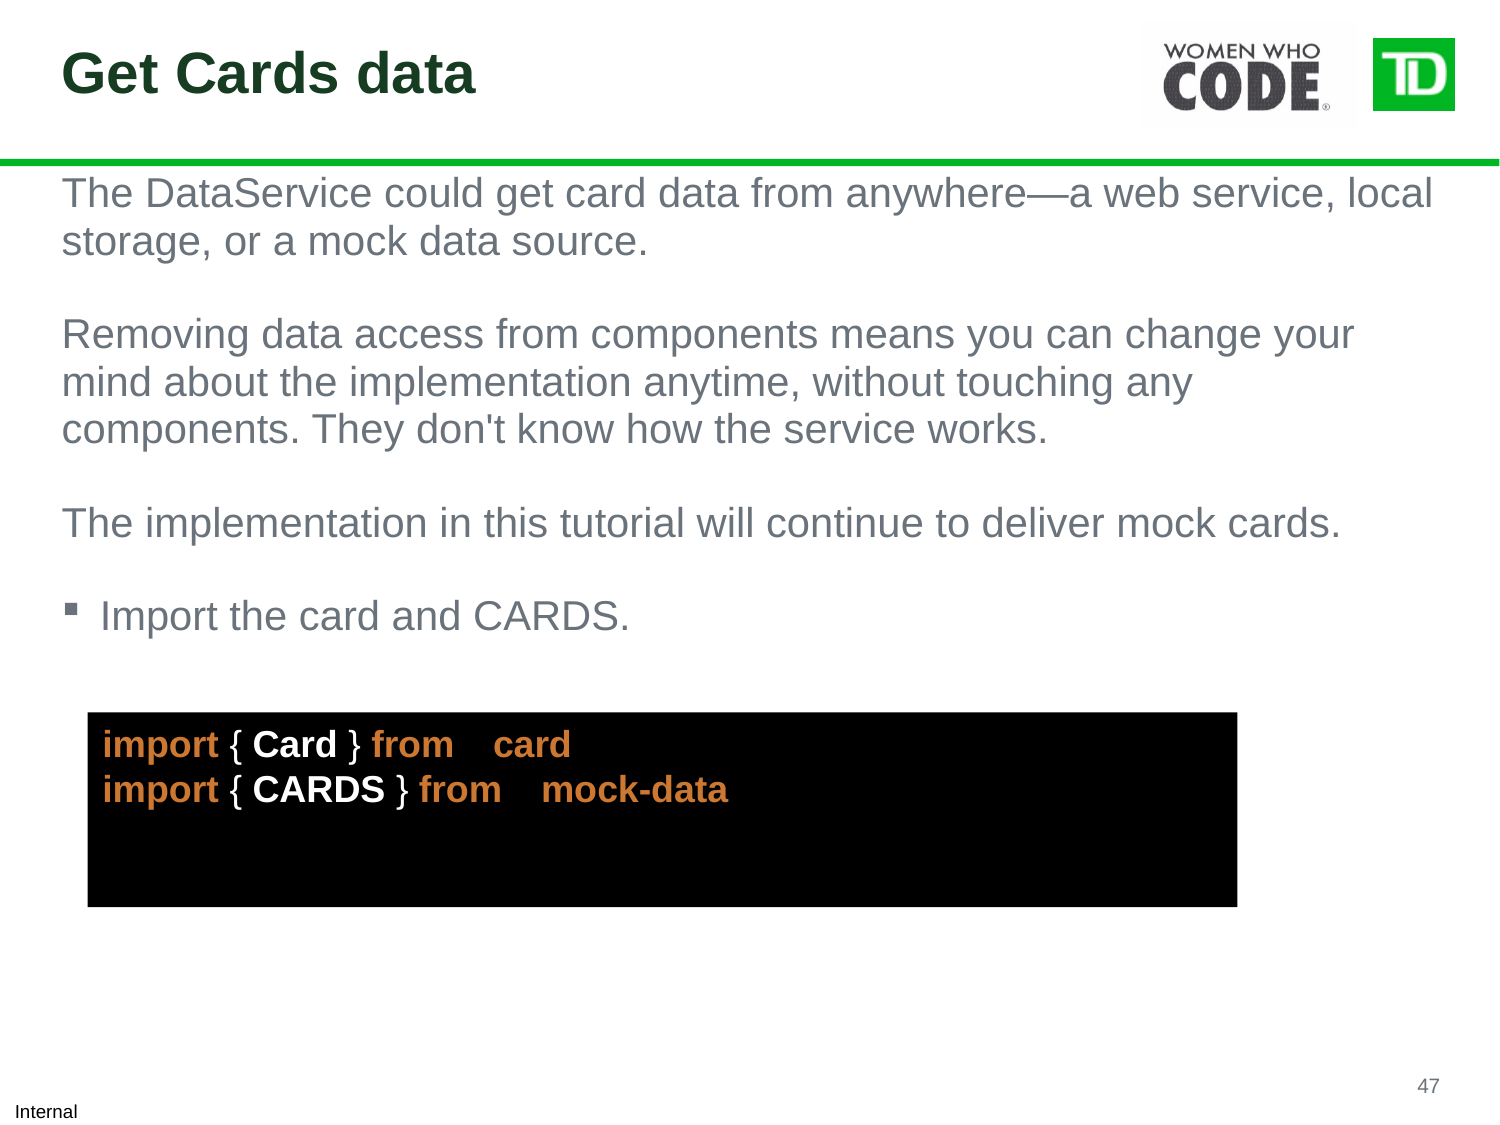

# Get Cards data
The DataService could get card data from anywhere—a web service, local storage, or a mock data source.
Removing data access from components means you can change your mind about the implementation anytime, without touching any components. They don't know how the service works.
The implementation in this tutorial will continue to deliver mock cards.
Import the card and CARDS.

import { Card } from './card';
import { CARDS } from './mock-data';
47